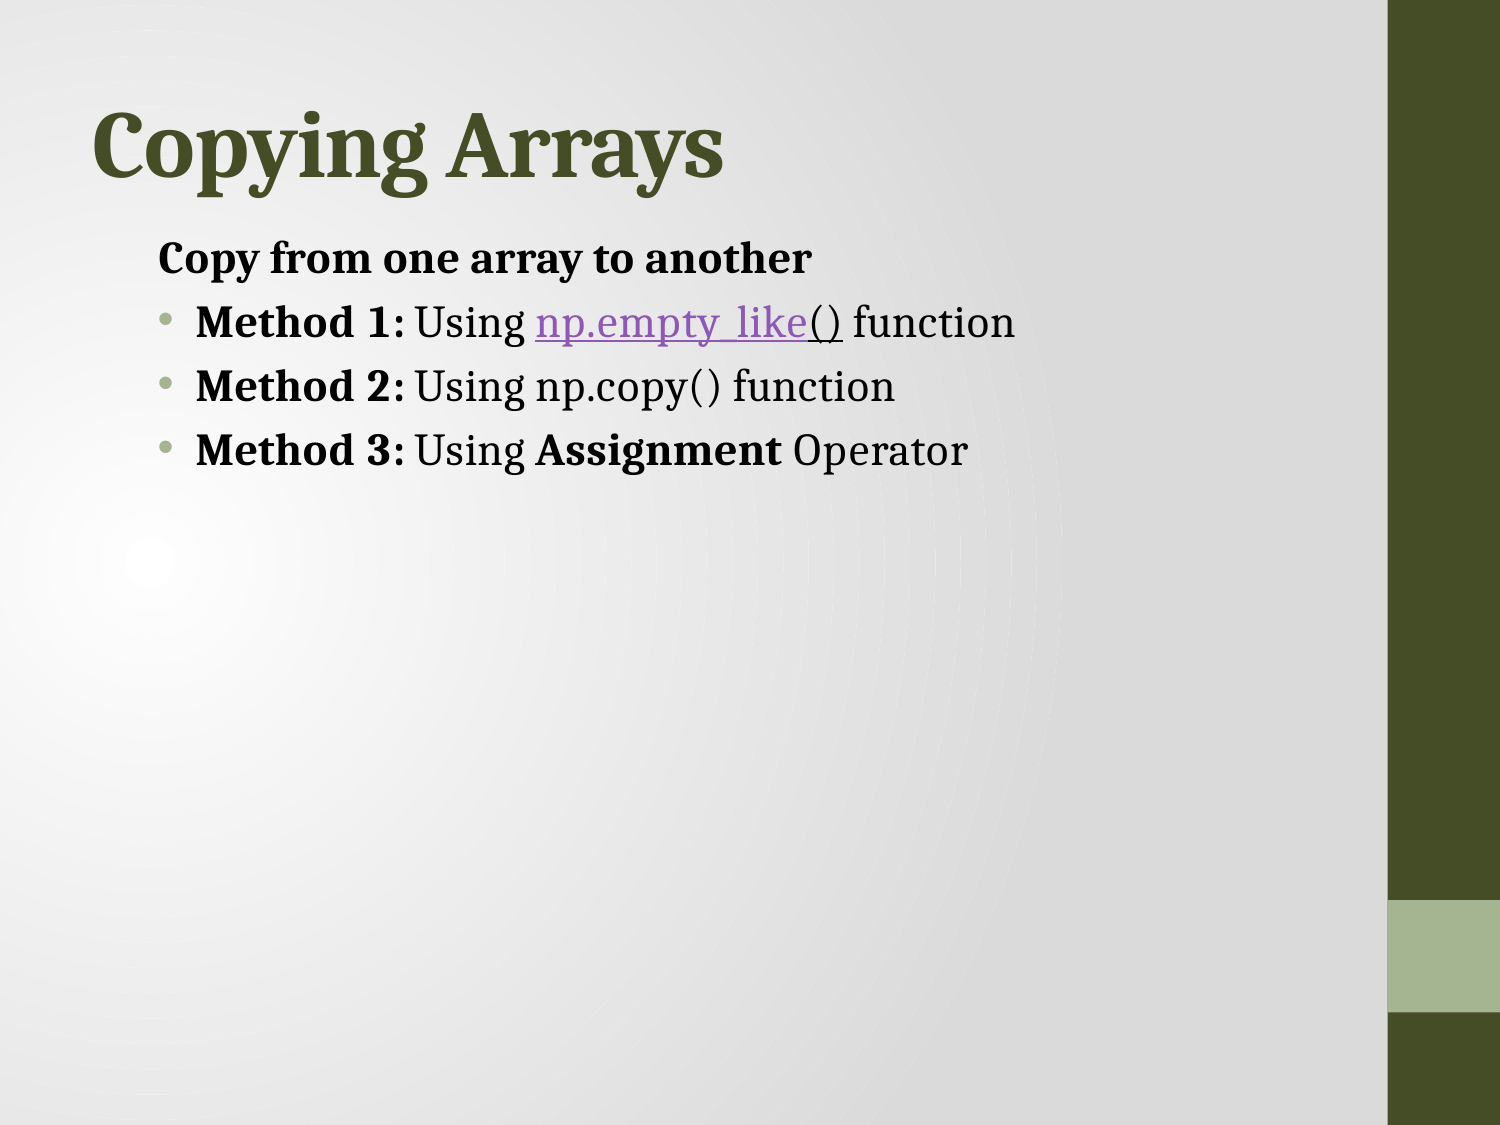

# Copying Arrays
Copy from one array to another
Method 1: Using np.empty_like() function
Method 2: Using np.copy() function
Method 3: Using Assignment Operator